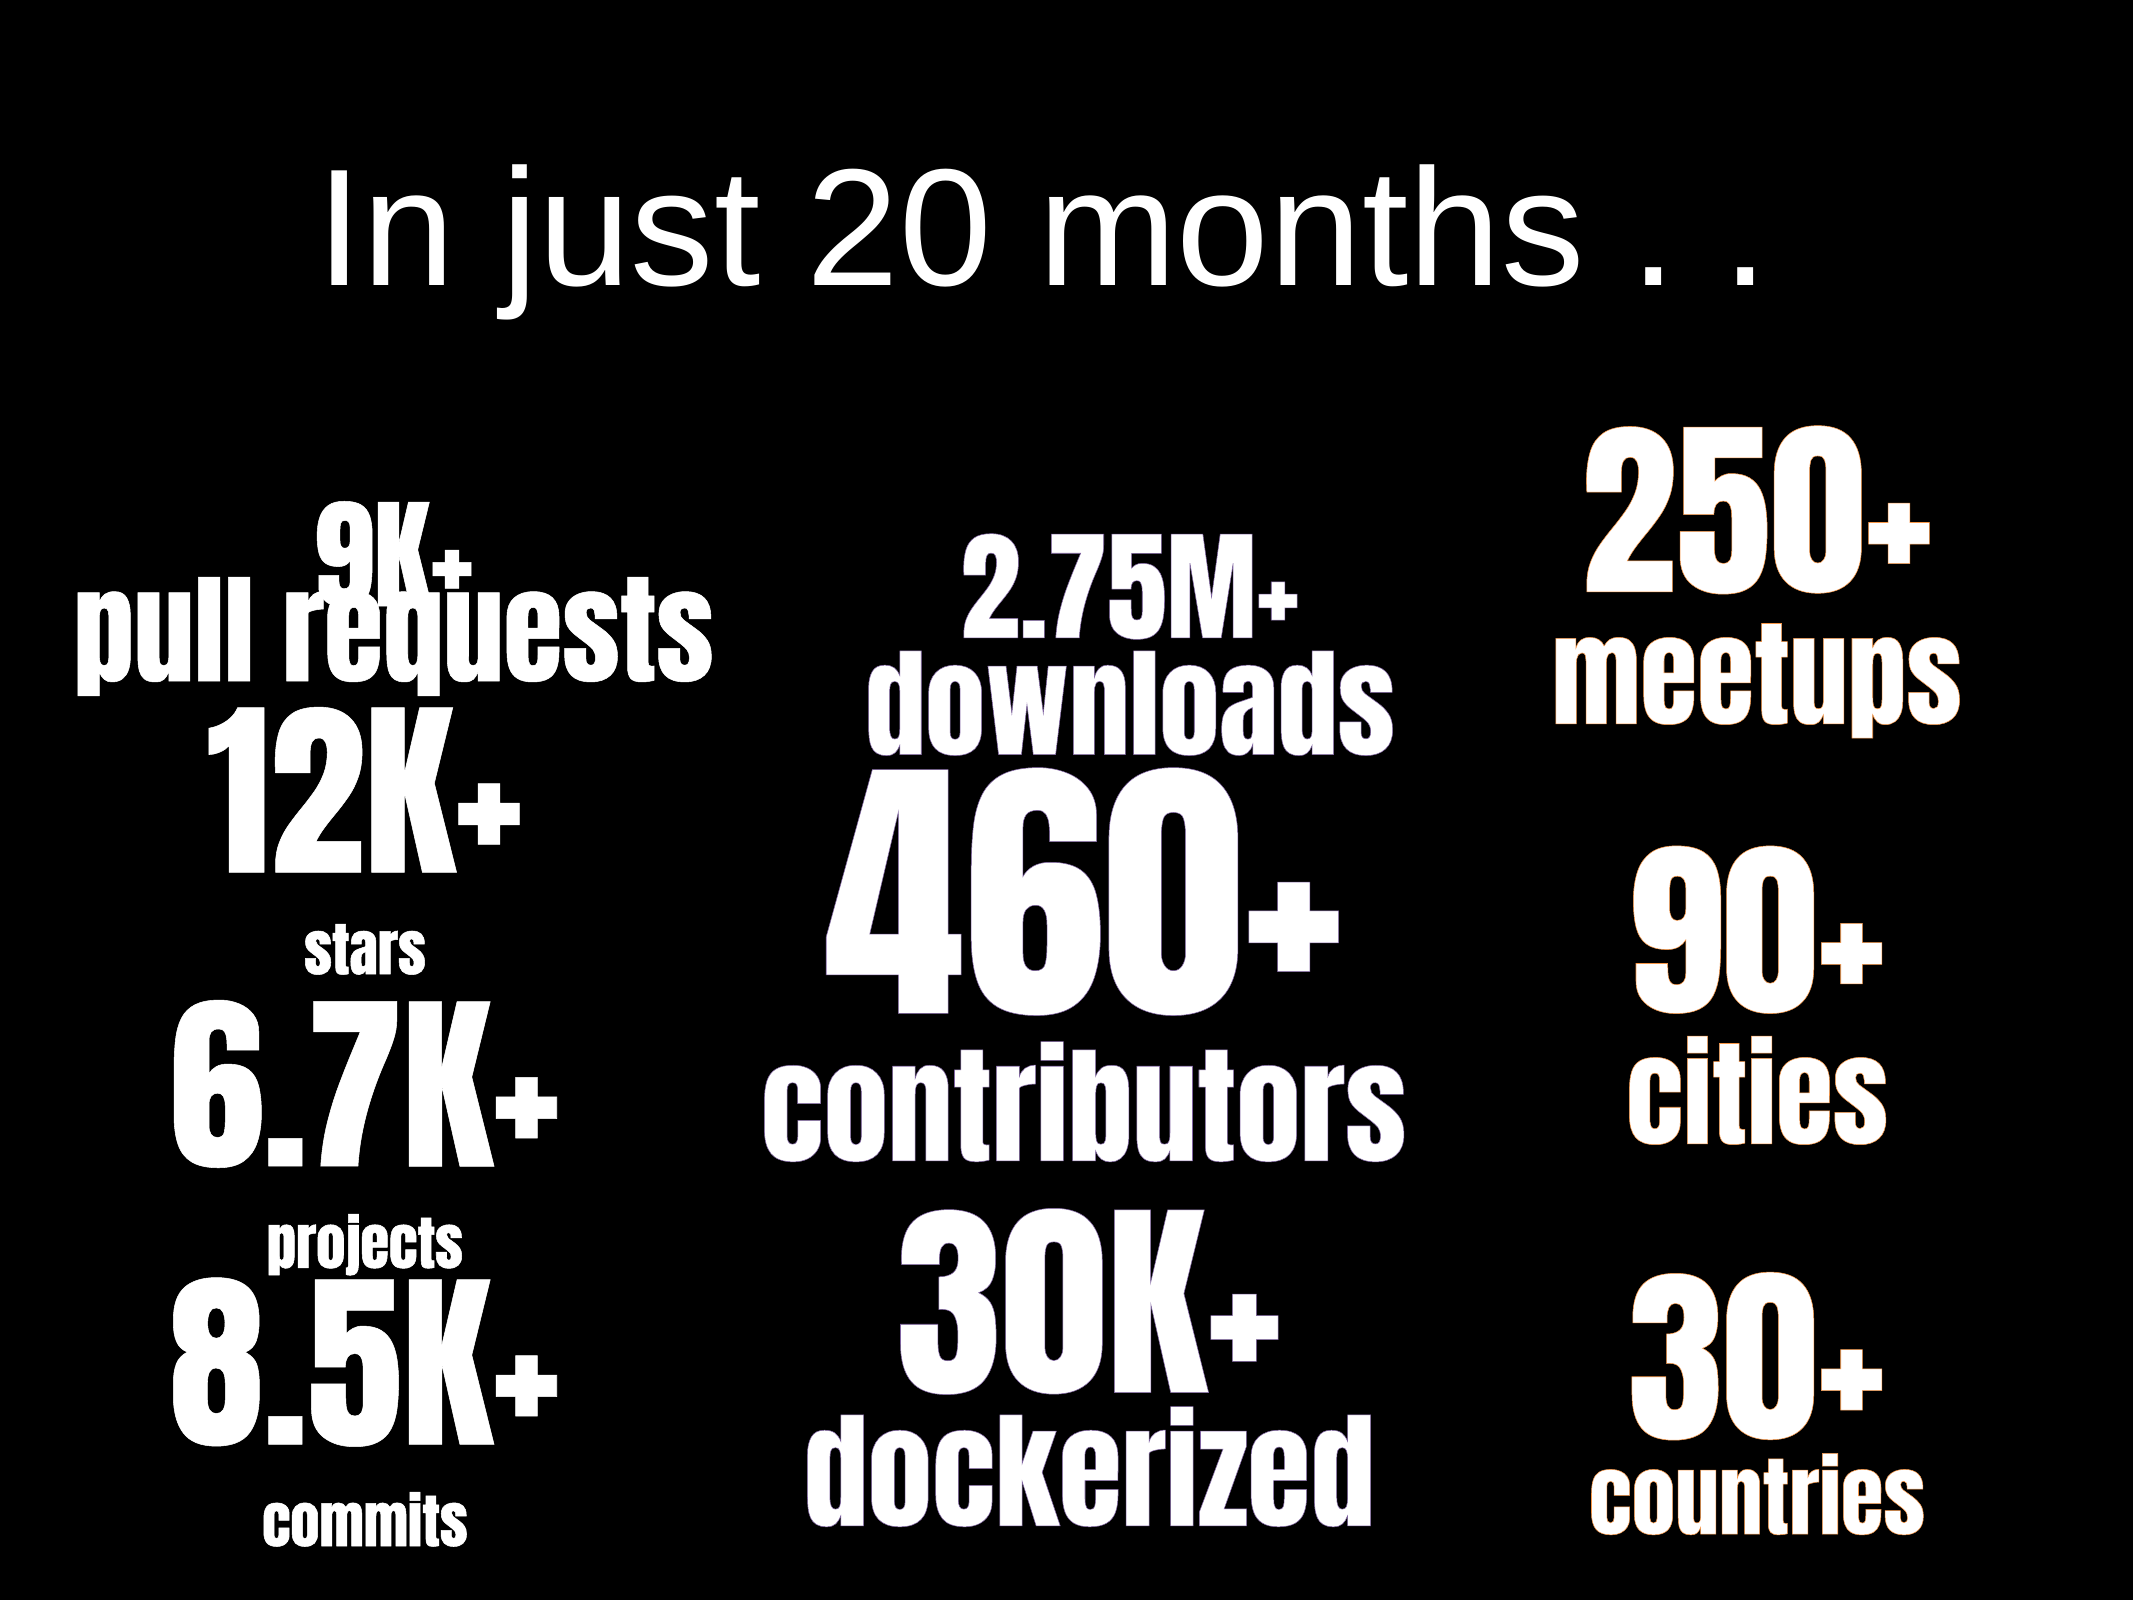

# In just 20 months . .
250+
meetups
2.75M+
downloads
9K+
pull requests
12K+
stars
90+
cities
460+
contributors
6.7K+
projects
30K+
dockerized
30+
countries
8.5K+
commits